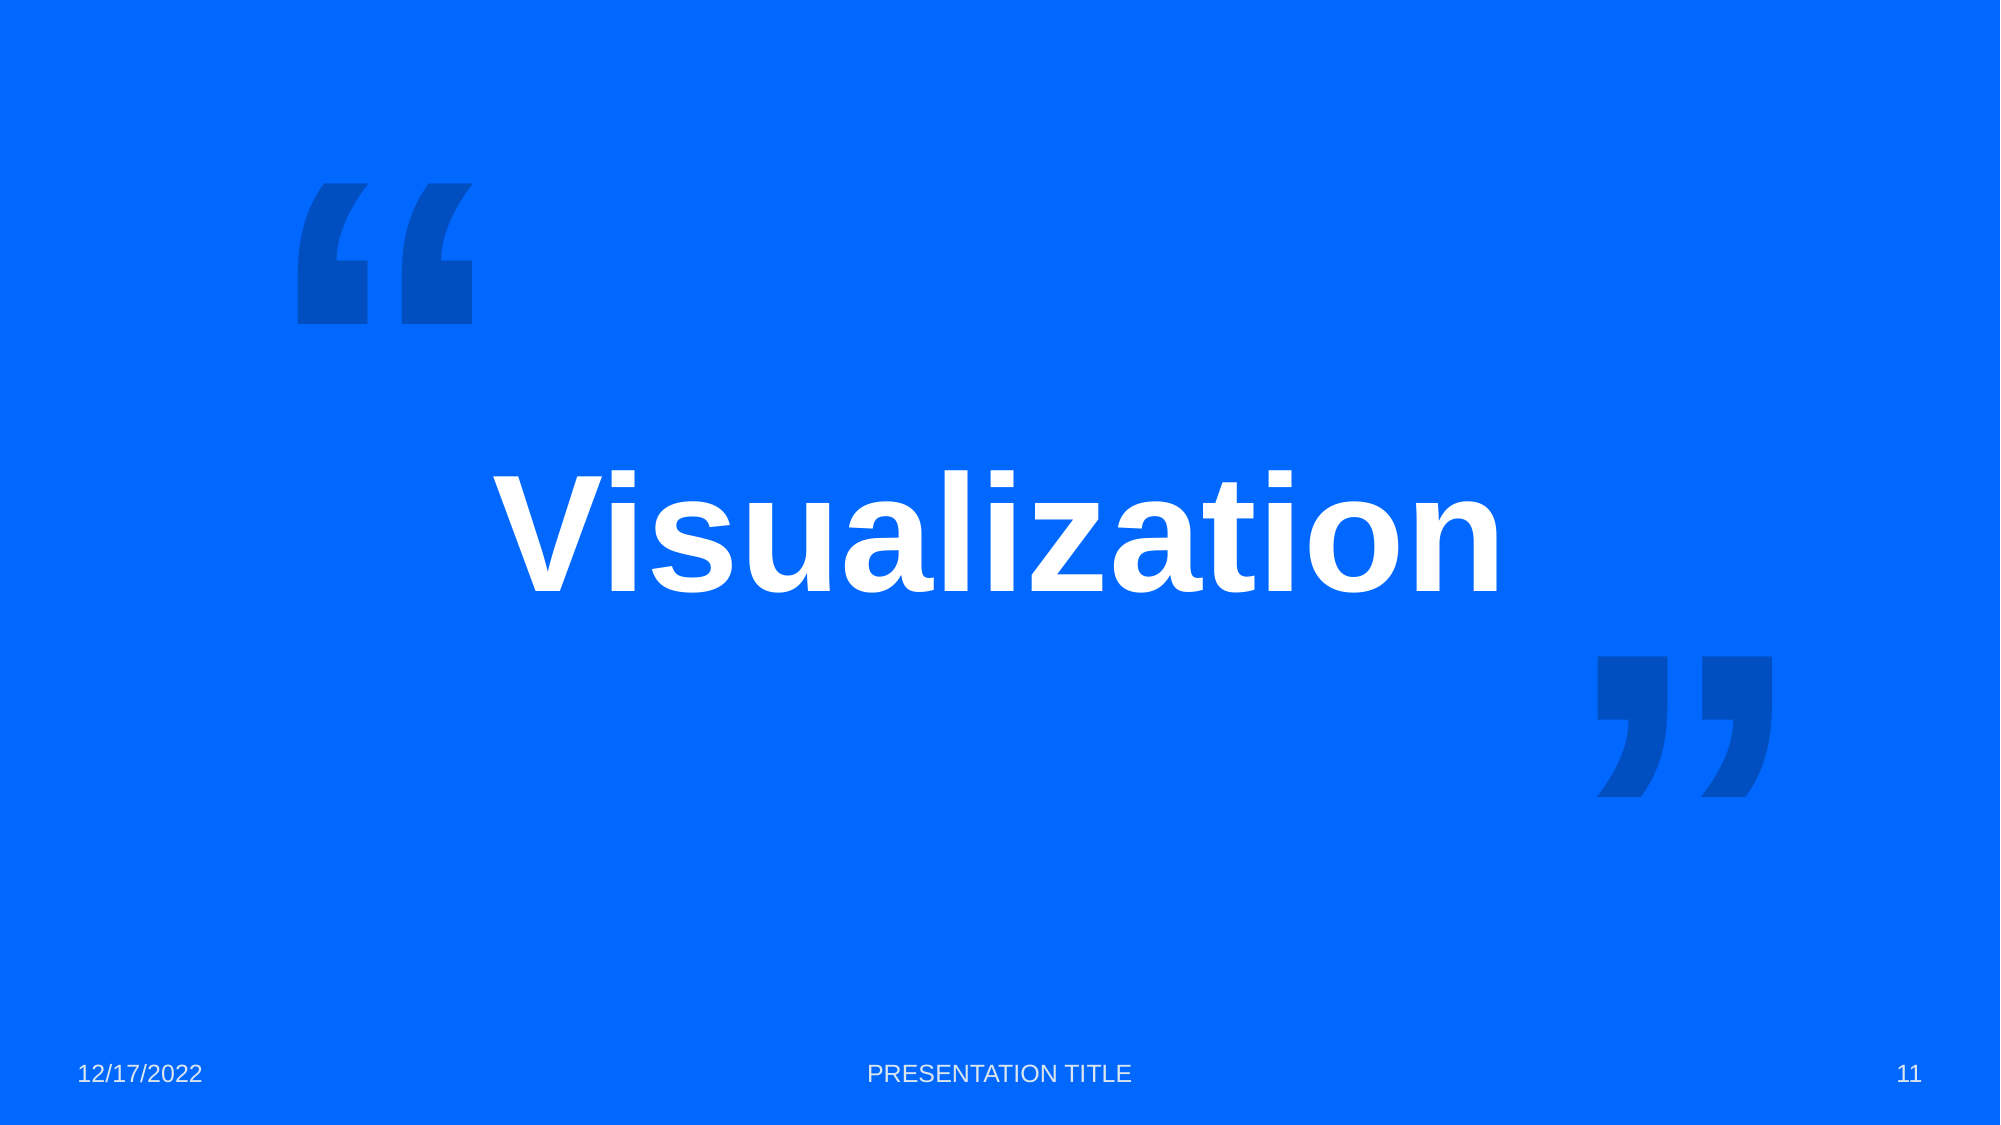

“
# Visualization
”
12/17/2022
PRESENTATION TITLE
11